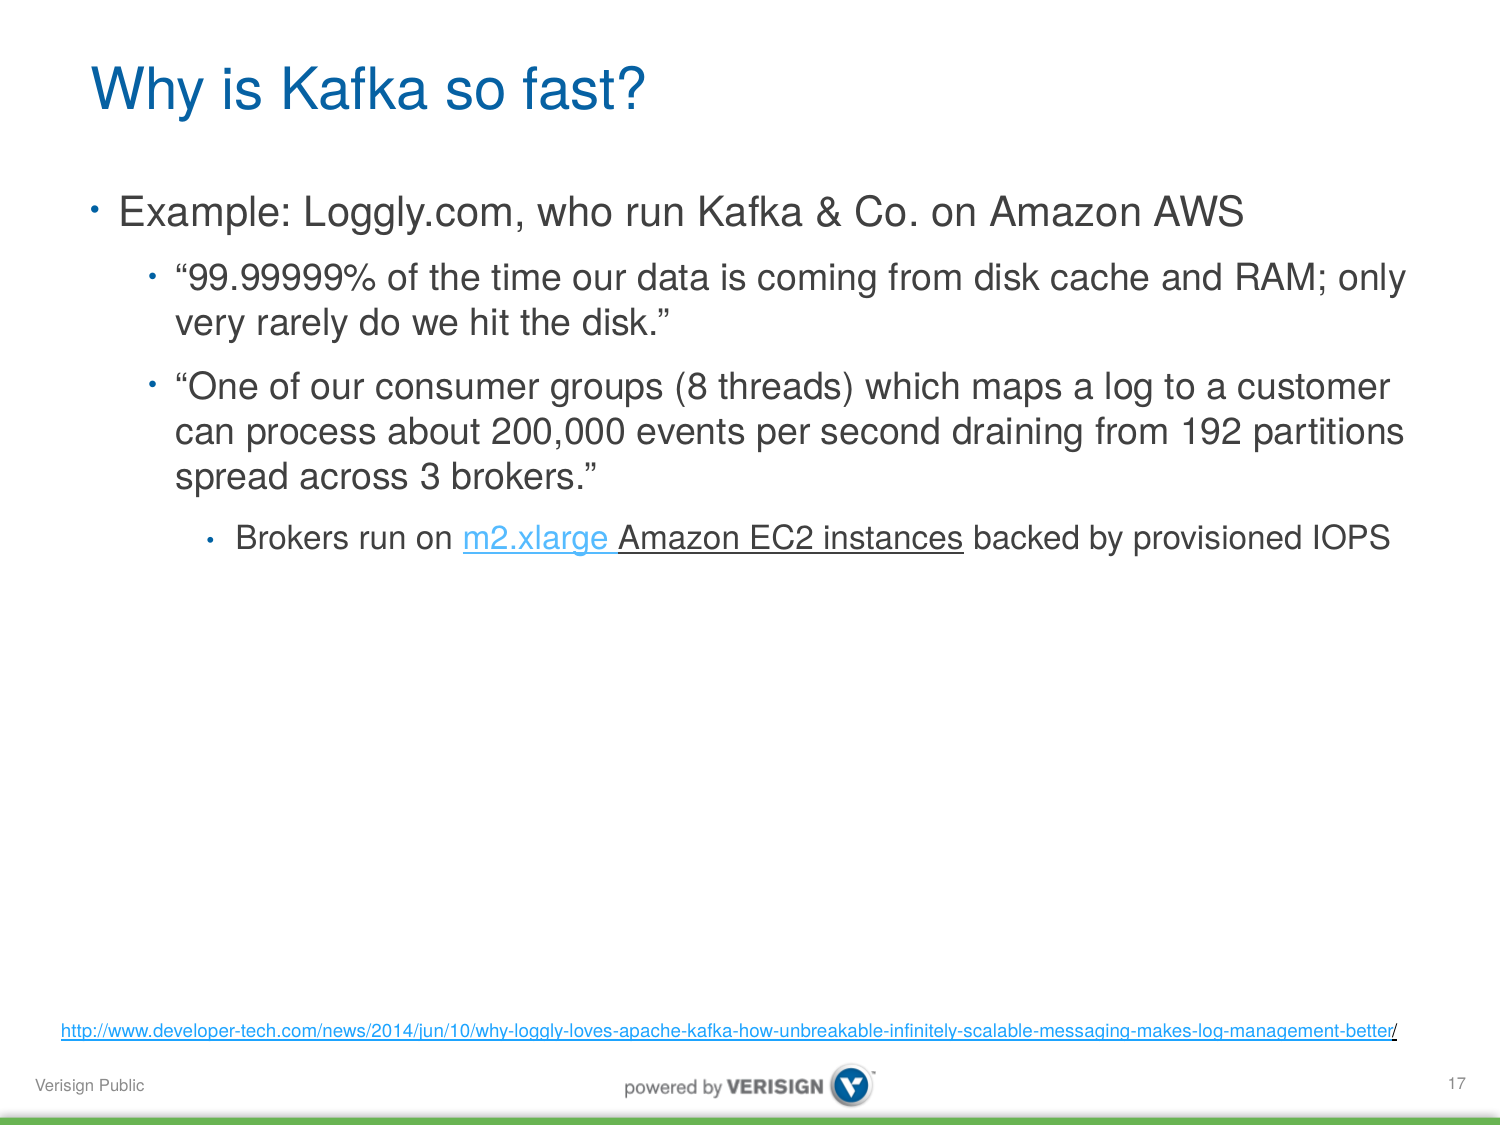

# Why is Kafka so fast?
Example: Loggly.com, who run Kafka & Co. on Amazon AWS
“99.99999% of the time our data is coming from disk cache and RAM; only very rarely do we hit the disk.”
“One of our consumer groups (8 threads) which maps a log to a customer can process about 200,000 events per second draining from 192 partitions spread across 3 brokers.”
Brokers run on m2.xlarge Amazon EC2 instances backed by provisioned IOPS

http://www.developer-tech.com/news/2014/jun/10/why-loggly-loves-apache-kafka-how-unbreakable-infinitely-scalable-messaging-makes-log-management-better/
17